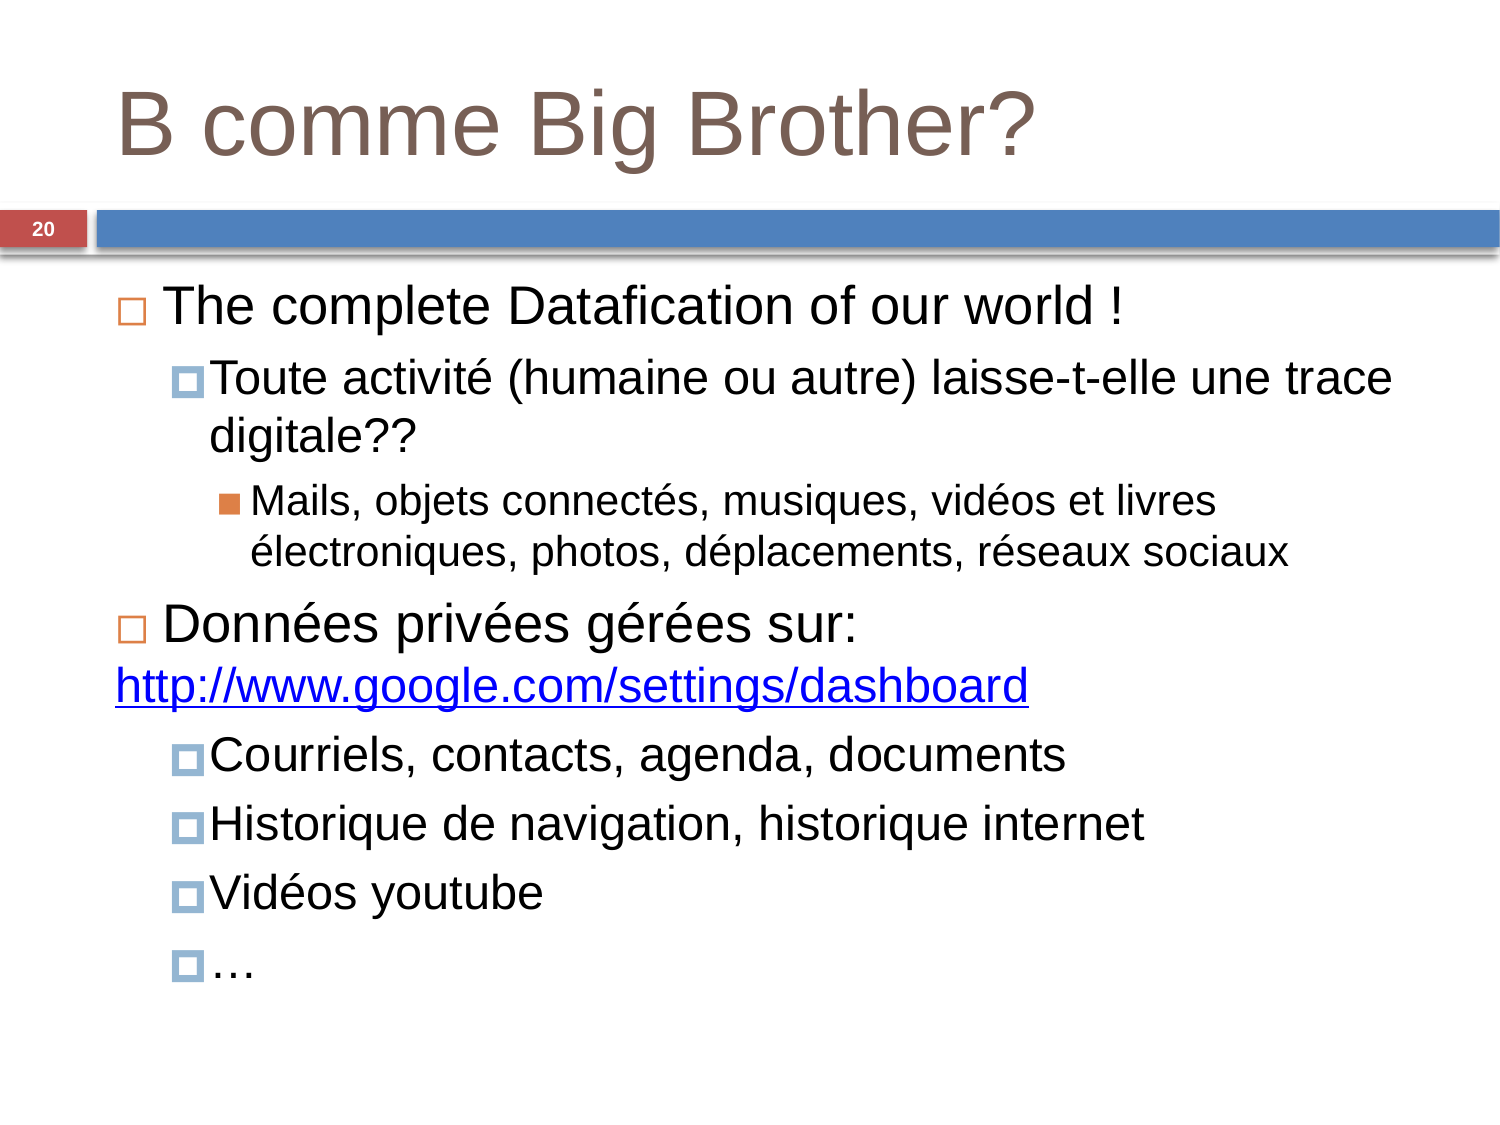

B comme Big Brother?
20
The complete Datafication of our world !
Toute activité (humaine ou autre) laisse-t-elle une trace digitale??
Mails, objets connectés, musiques, vidéos et livres électroniques, photos, déplacements, réseaux sociaux
Données privées gérées sur:
http://www.google.com/settings/dashboard
Courriels, contacts, agenda, documents
Historique de navigation, historique internet
Vidéos youtube
…